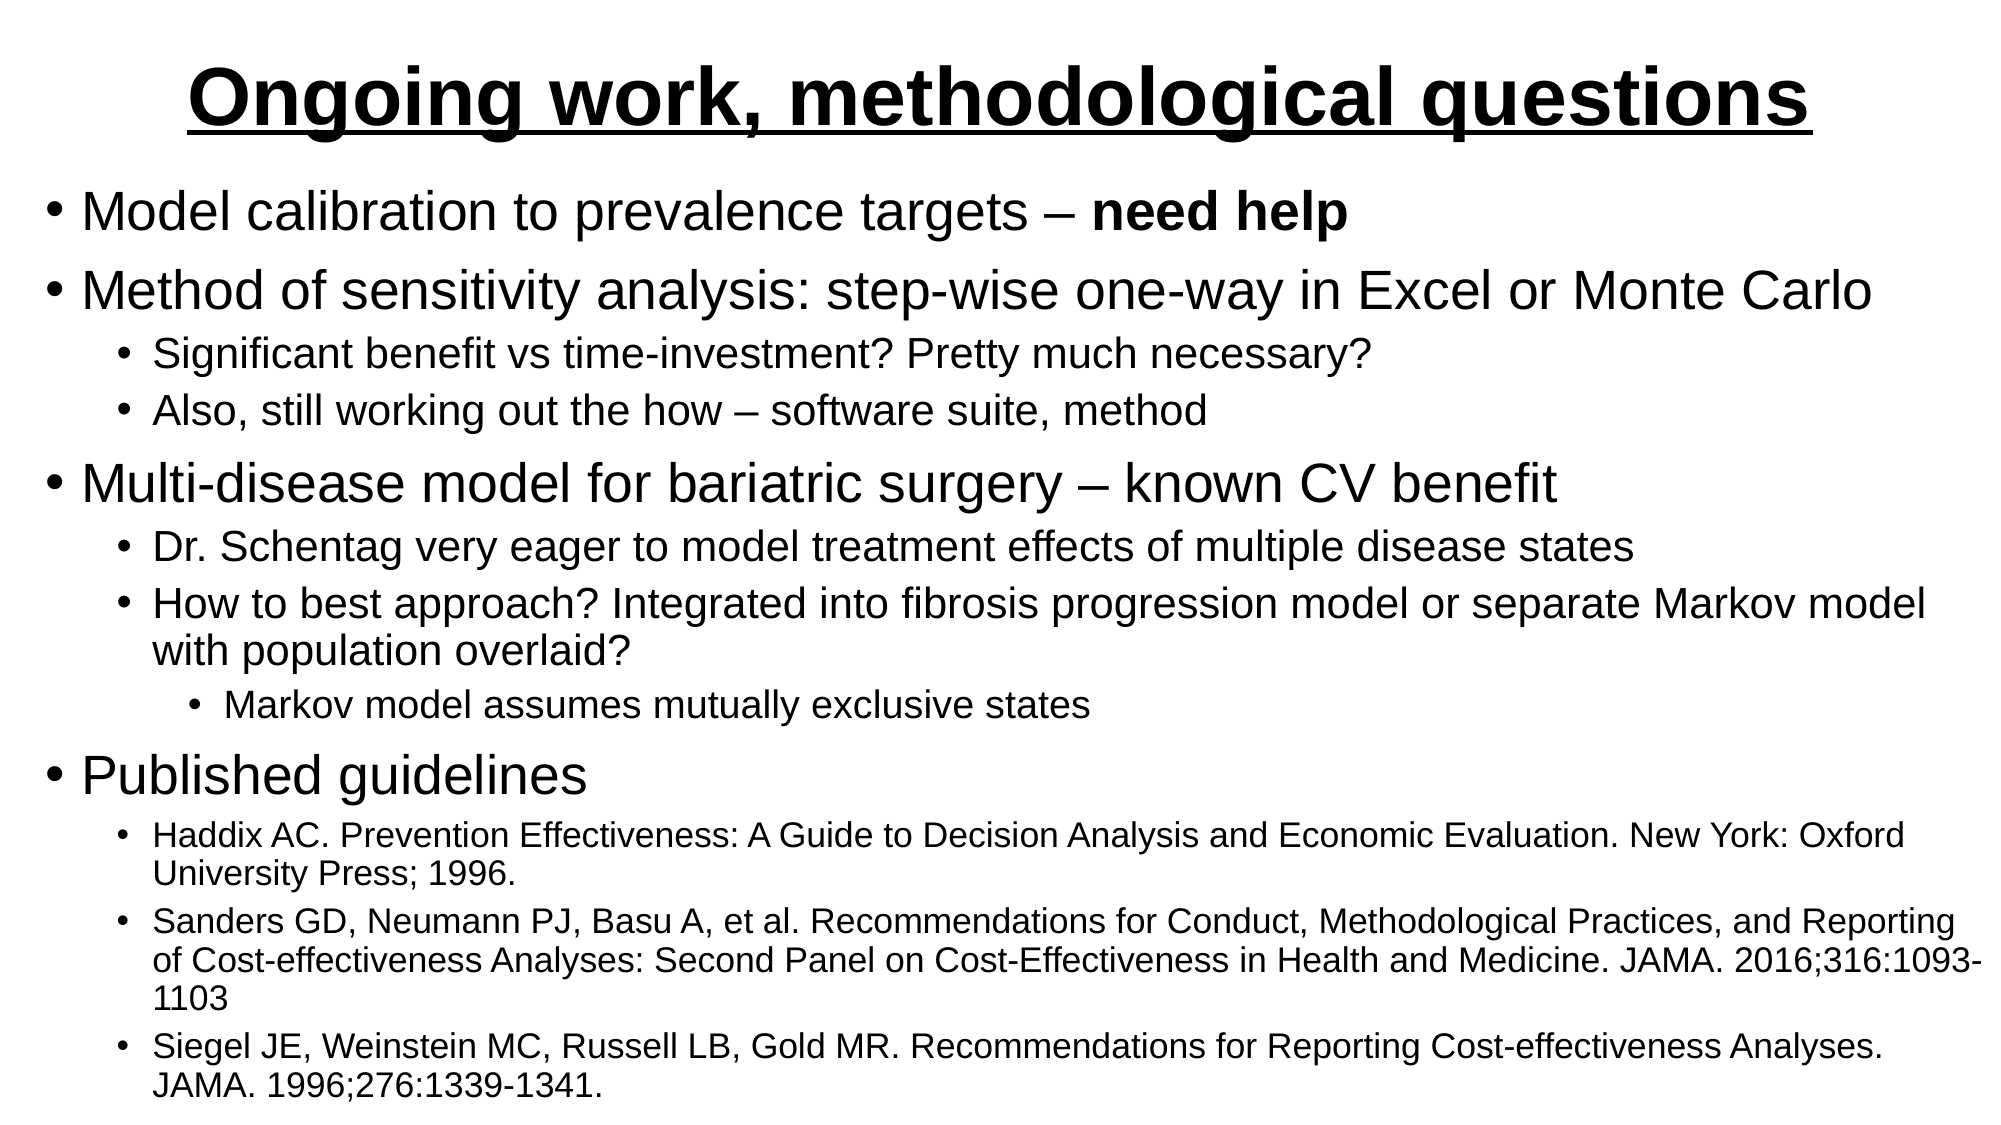

# Ongoing work, methodological questions
Model calibration to prevalence targets – need help
Method of sensitivity analysis: step-wise one-way in Excel or Monte Carlo
Significant benefit vs time-investment? Pretty much necessary?
Also, still working out the how – software suite, method
Multi-disease model for bariatric surgery – known CV benefit
Dr. Schentag very eager to model treatment effects of multiple disease states
How to best approach? Integrated into fibrosis progression model or separate Markov model with population overlaid?
Markov model assumes mutually exclusive states
Published guidelines
Haddix AC. Prevention Effectiveness: A Guide to Decision Analysis and Economic Evaluation. New York: Oxford University Press; 1996.
Sanders GD, Neumann PJ, Basu A, et al. Recommendations for Conduct, Methodological Practices, and Reporting of Cost-effectiveness Analyses: Second Panel on Cost-Effectiveness in Health and Medicine. JAMA. 2016;316:1093-1103
Siegel JE, Weinstein MC, Russell LB, Gold MR. Recommendations for Reporting Cost-effectiveness Analyses. JAMA. 1996;276:1339-1341.